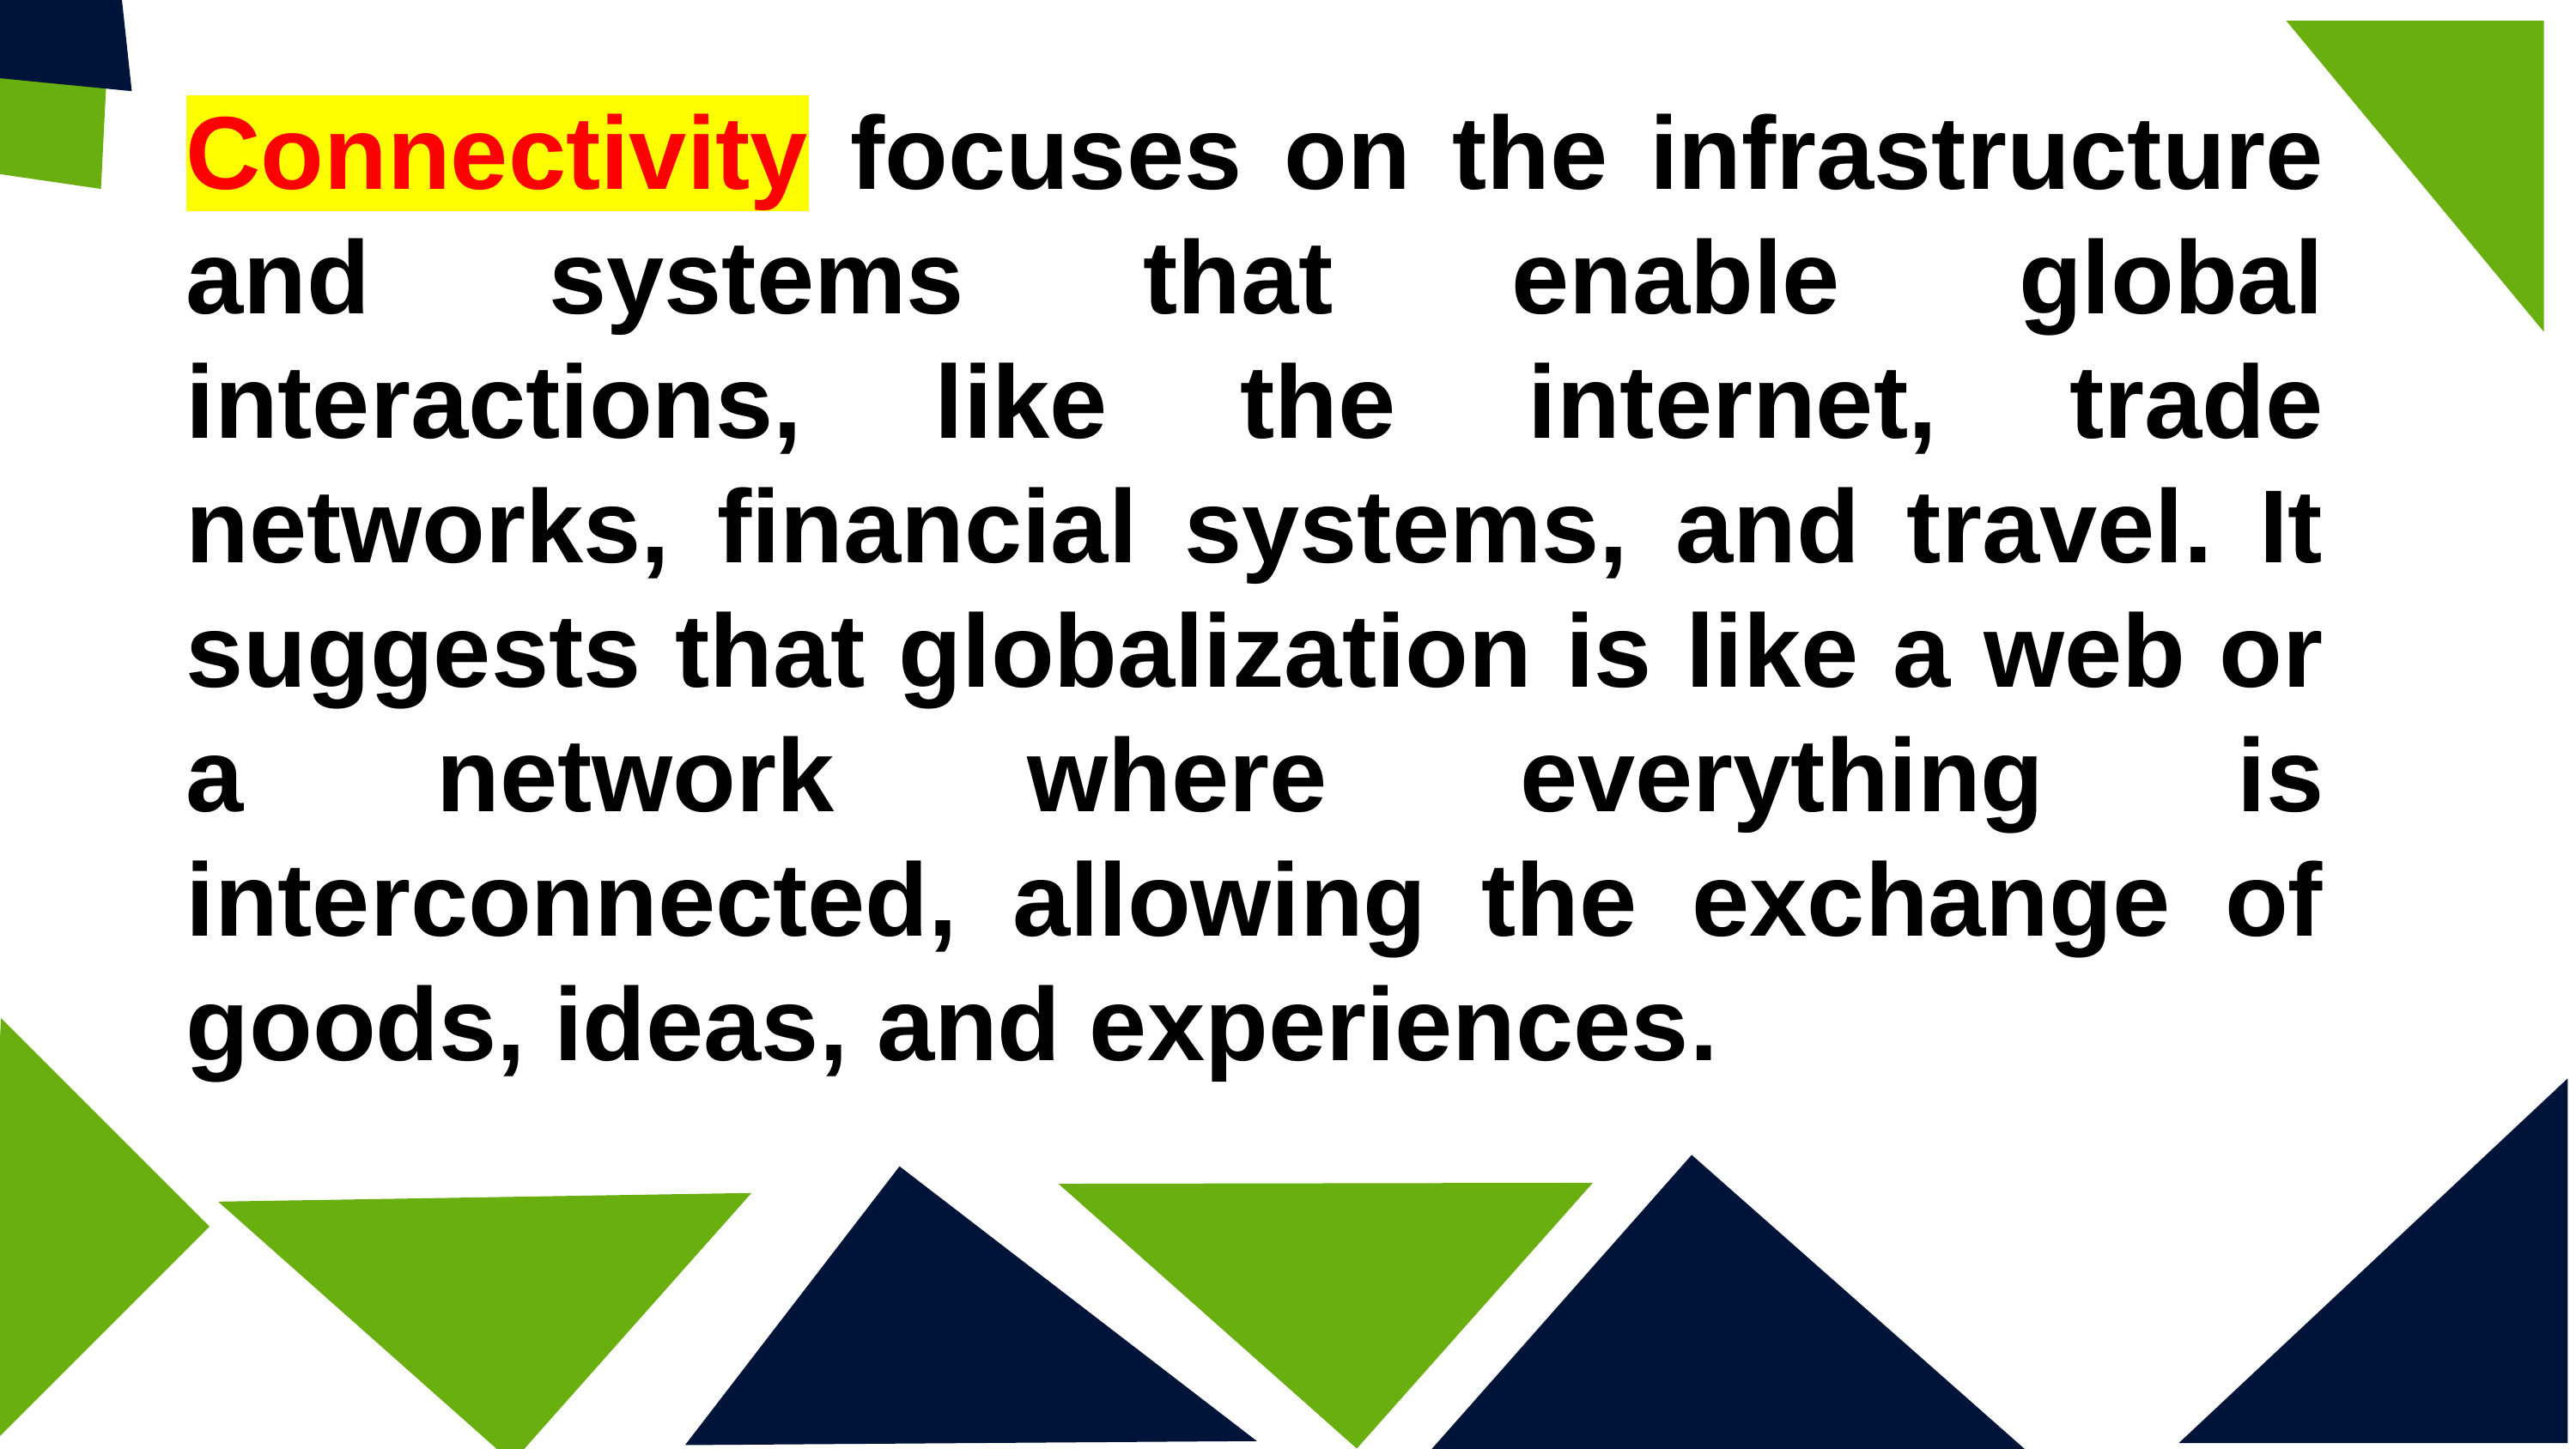

Connectivity focuses on the infrastructure and systems that enable global interactions, like the internet, trade networks, financial systems, and travel. It suggests that globalization is like a web or a network where everything is interconnected, allowing the exchange of goods, ideas, and experiences.